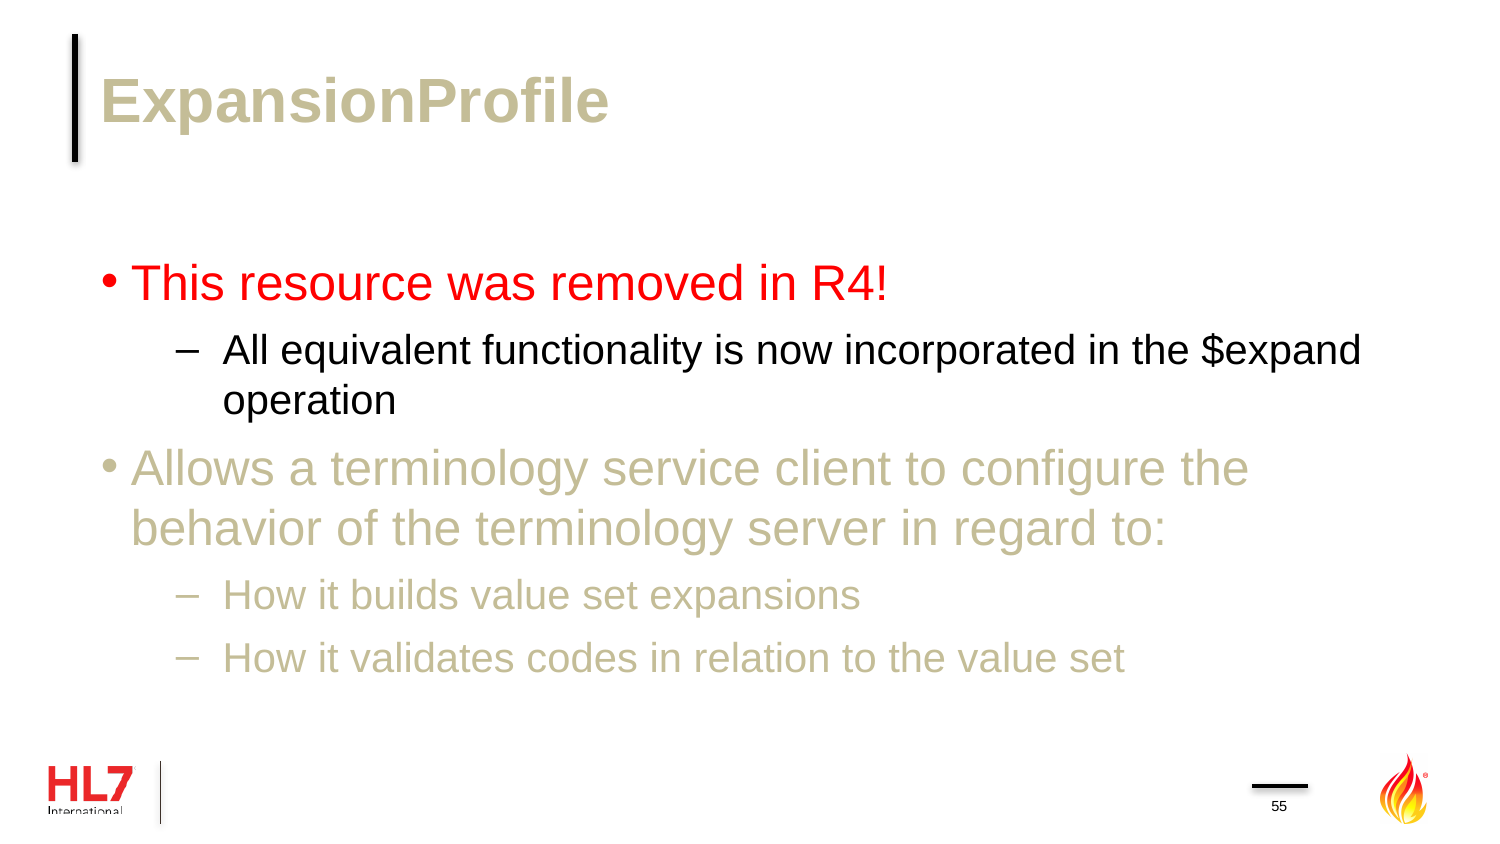

# ExpansionProfile
This resource was removed in R4!
All equivalent functionality is now incorporated in the $expand operation
Allows a terminology service client to configure the behavior of the terminology server in regard to:
How it builds value set expansions
How it validates codes in relation to the value set
55